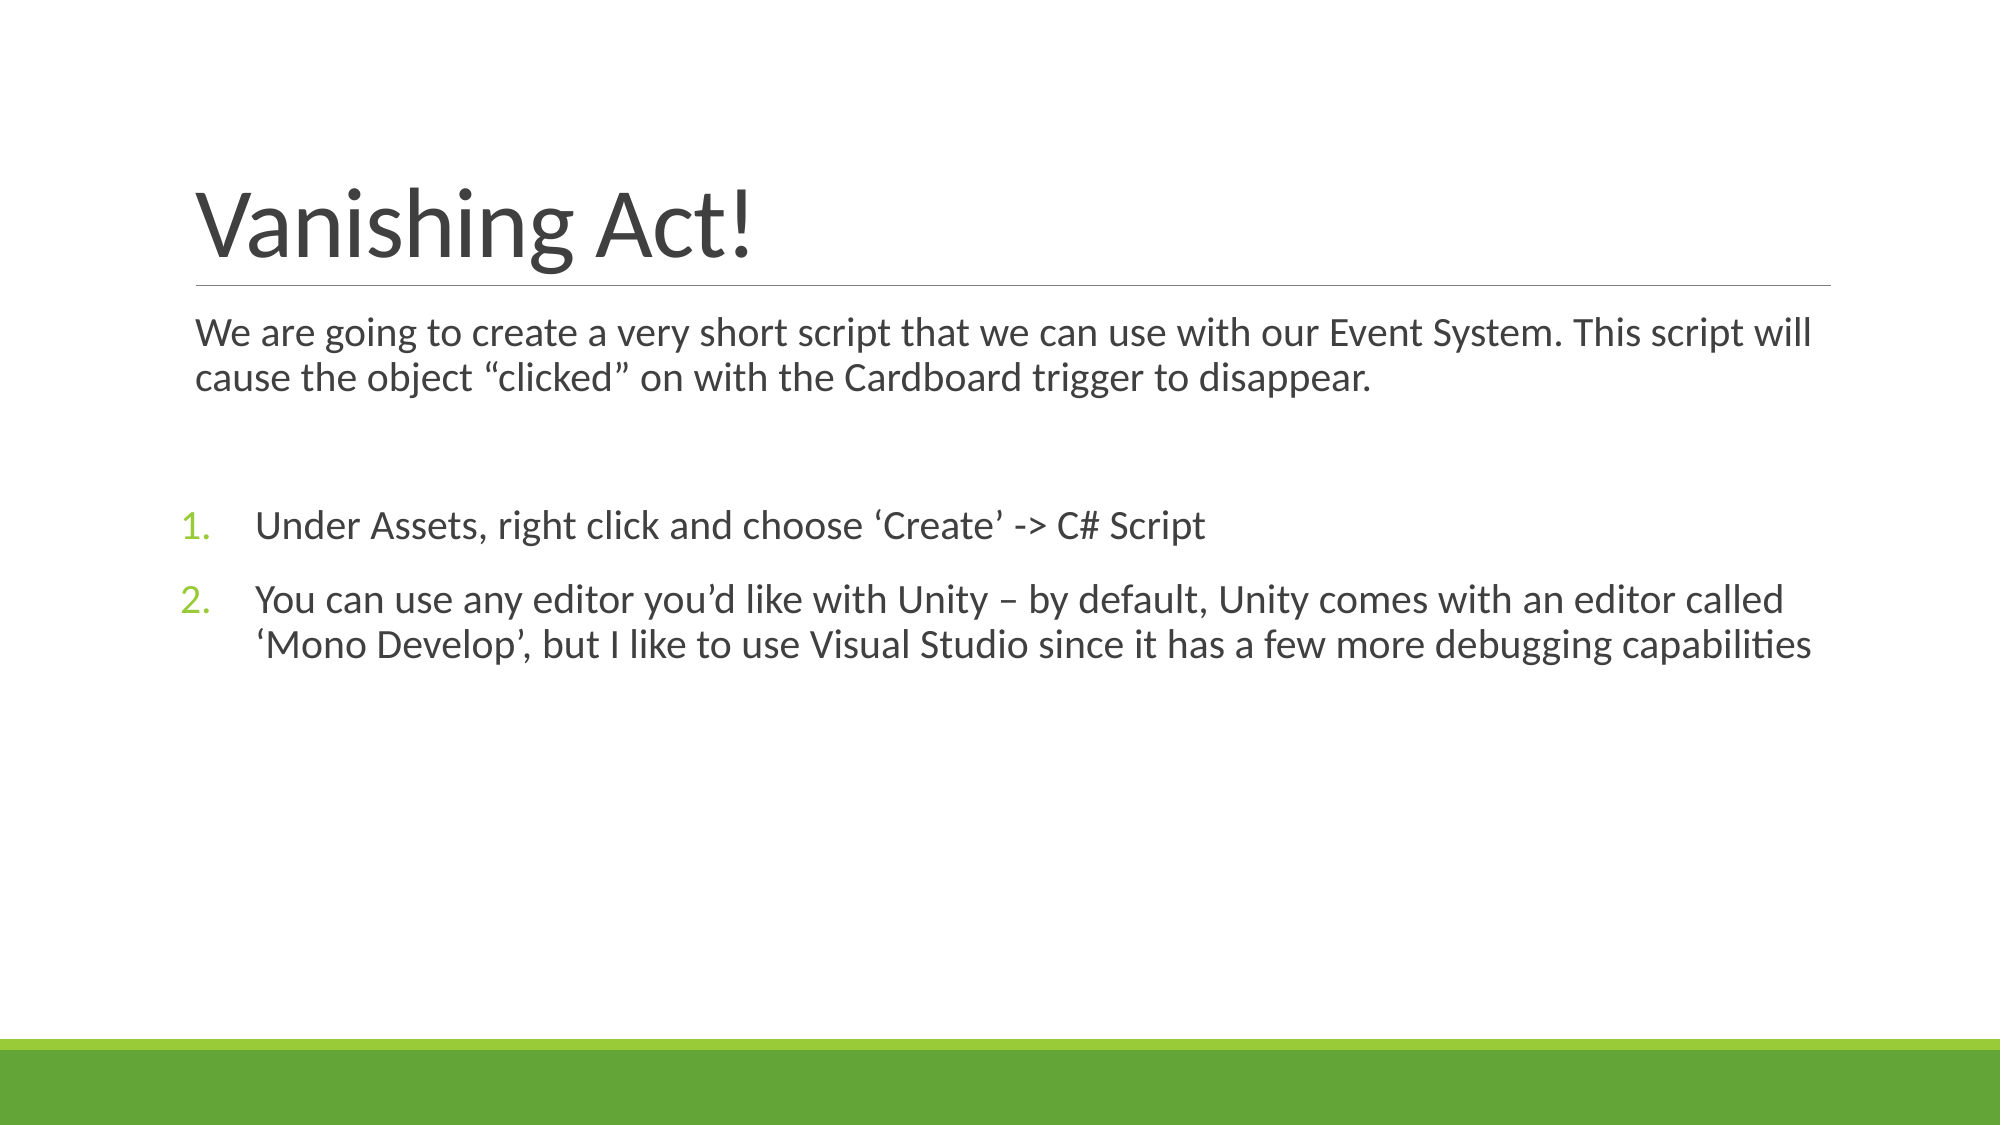

# Vanishing Act!
We are going to create a very short script that we can use with our Event System. This script will cause the object “clicked” on with the Cardboard trigger to disappear.

Under Assets, right click and choose ‘Create’ -> C# Script
You can use any editor you’d like with Unity – by default, Unity comes with an editor called ‘Mono Develop’, but I like to use Visual Studio since it has a few more debugging capabilities